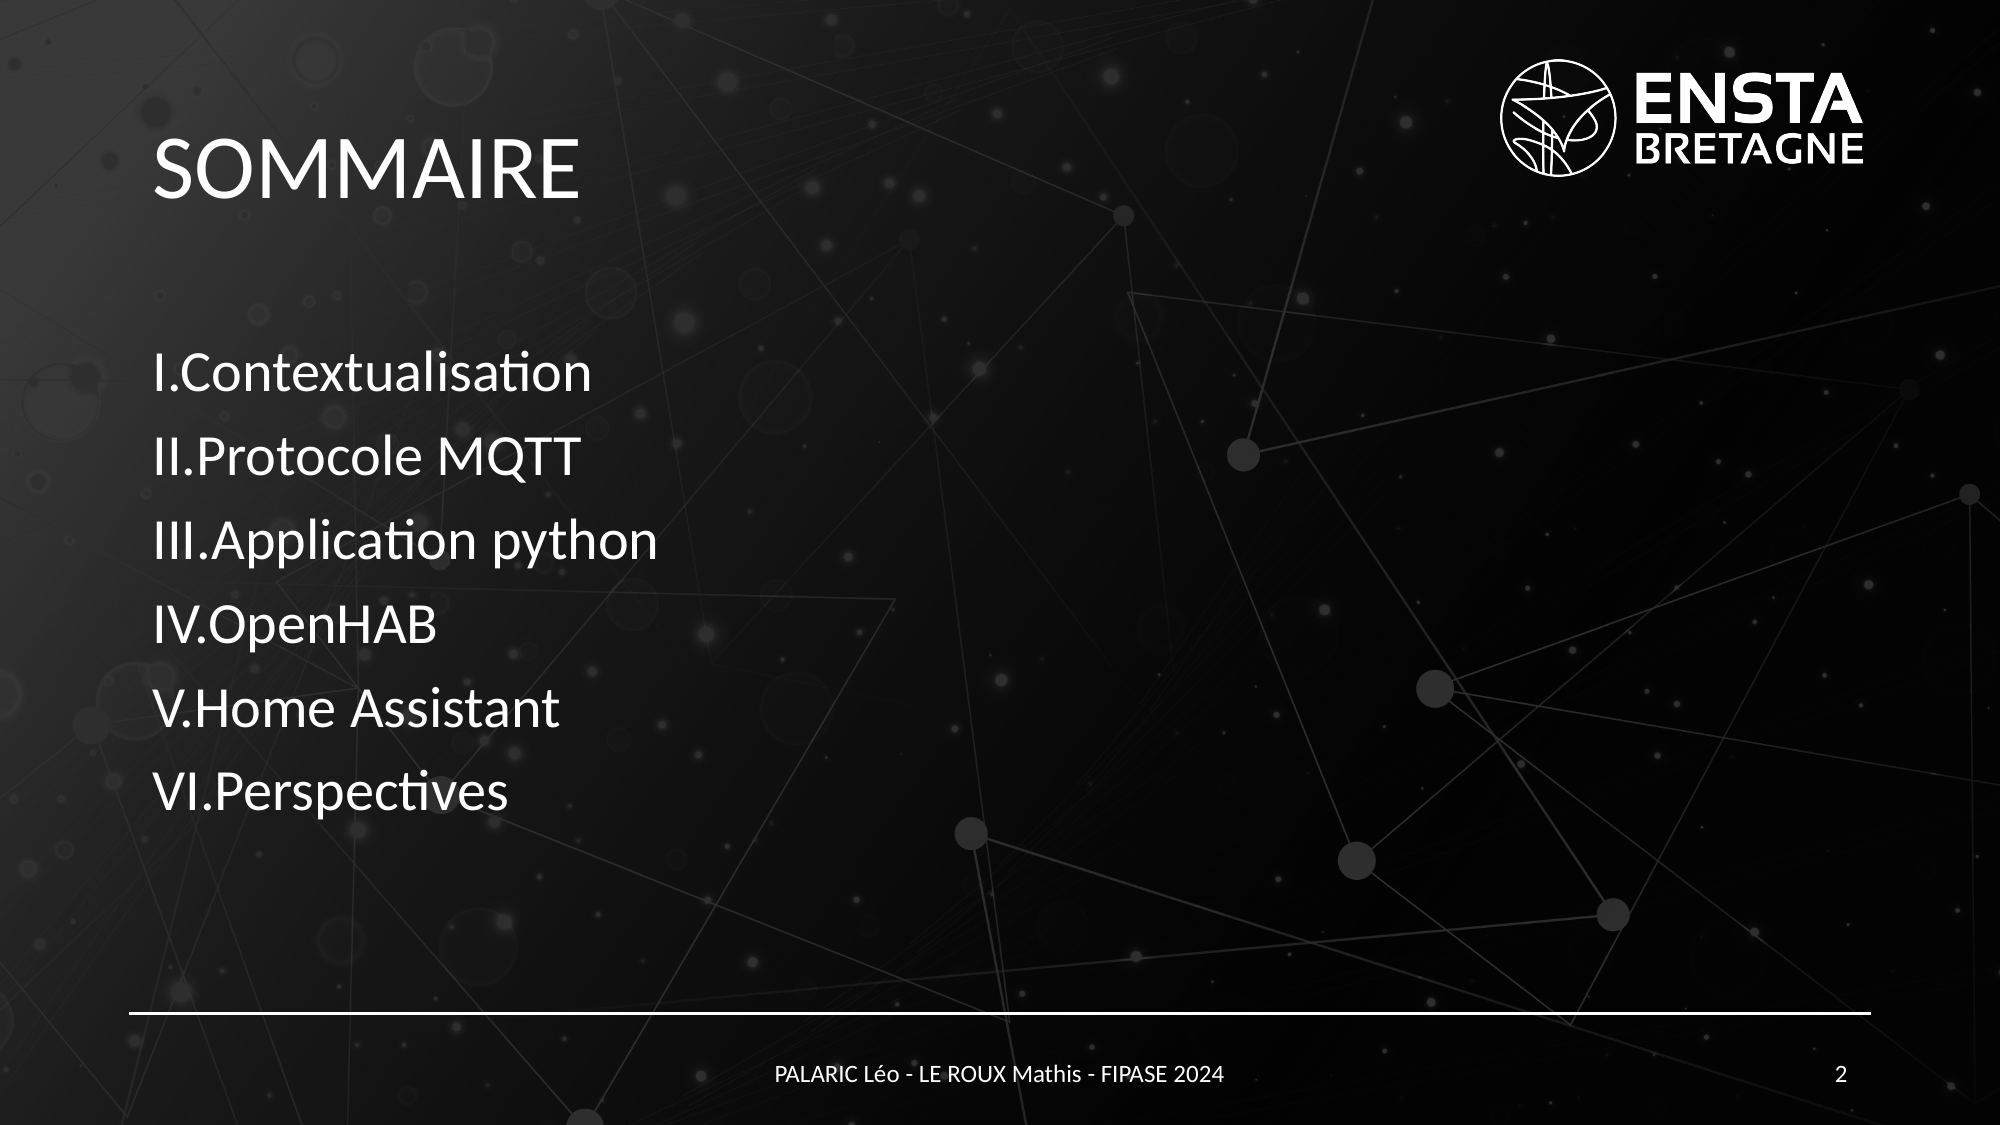

# SOMMAIRE
I.Contextualisation
II.Protocole MQTT
III.Application python
IV.OpenHAB
V.Home Assistant
VI.Perspectives
PALARIC Léo - LE ROUX Mathis - FIPASE 2024
2